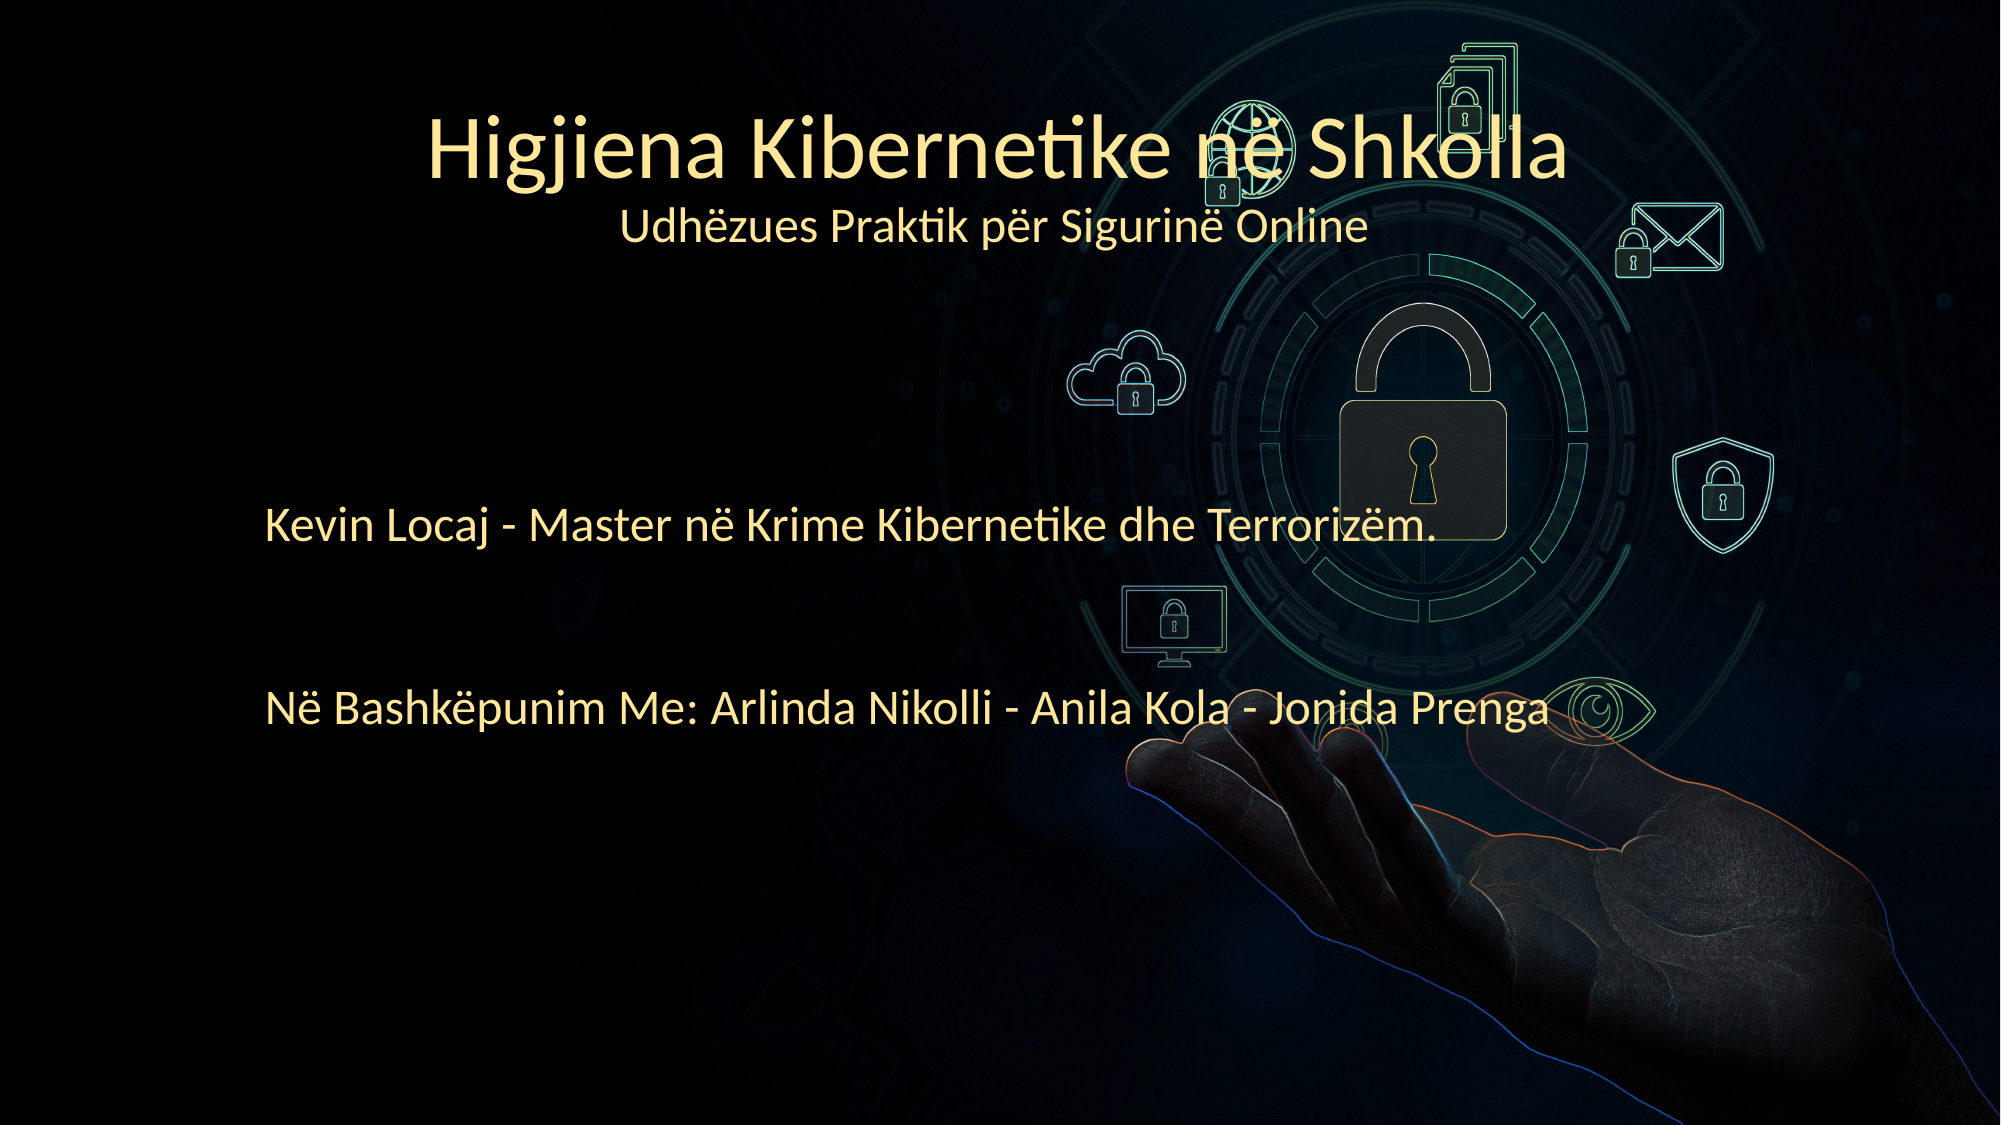

# Higjiena Kibernetike në Shkolla Udhëzues Praktik për Sigurinë Online

Kevin Locaj - Master në Krime Kibernetike dhe Terrorizëm.
Në Bashkëpunim Me: Arlinda Nikolli - Anila Kola - Jonida Prenga